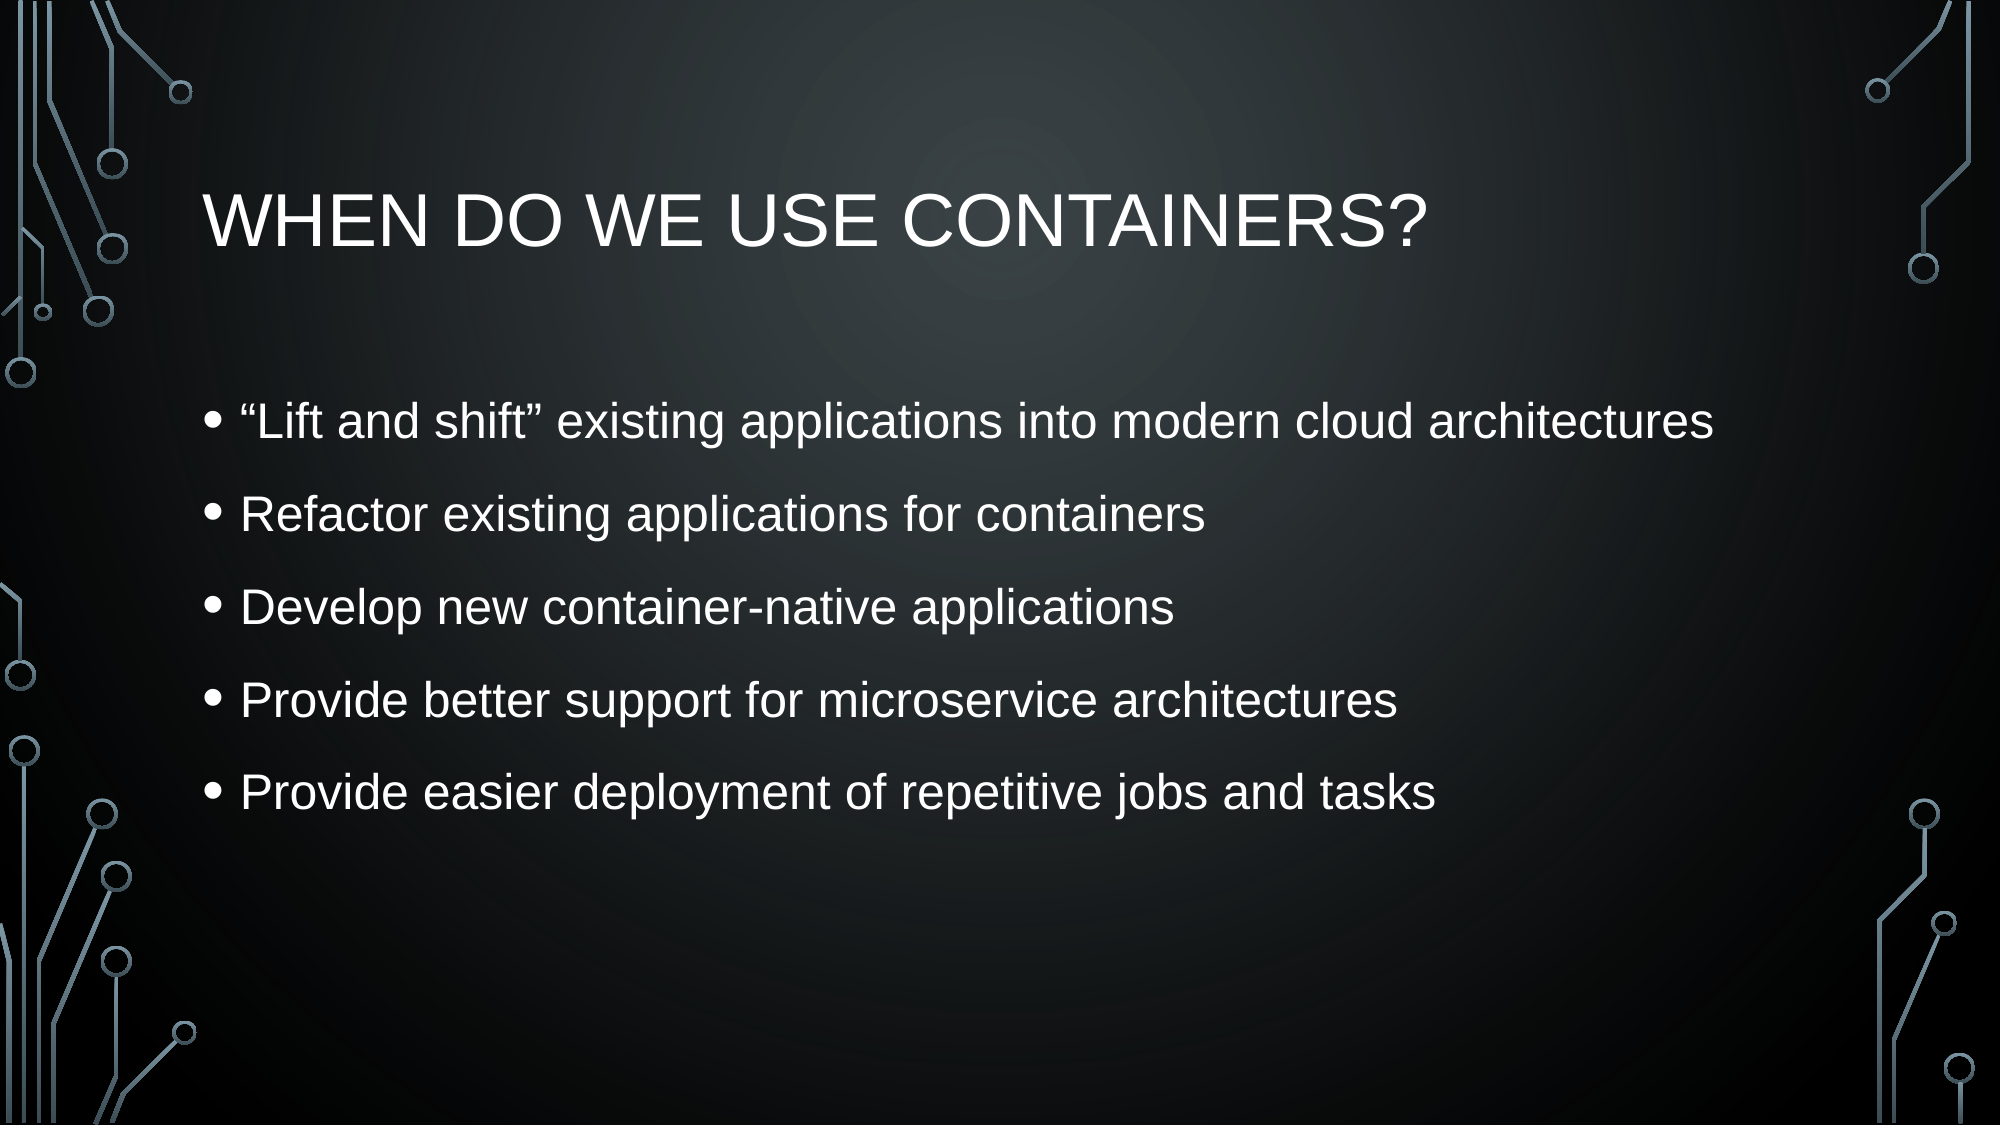

# When Do we Use containers?
“Lift and shift” existing applications into modern cloud architectures
Refactor existing applications for containers
Develop new container-native applications
Provide better support for microservice architectures
Provide easier deployment of repetitive jobs and tasks